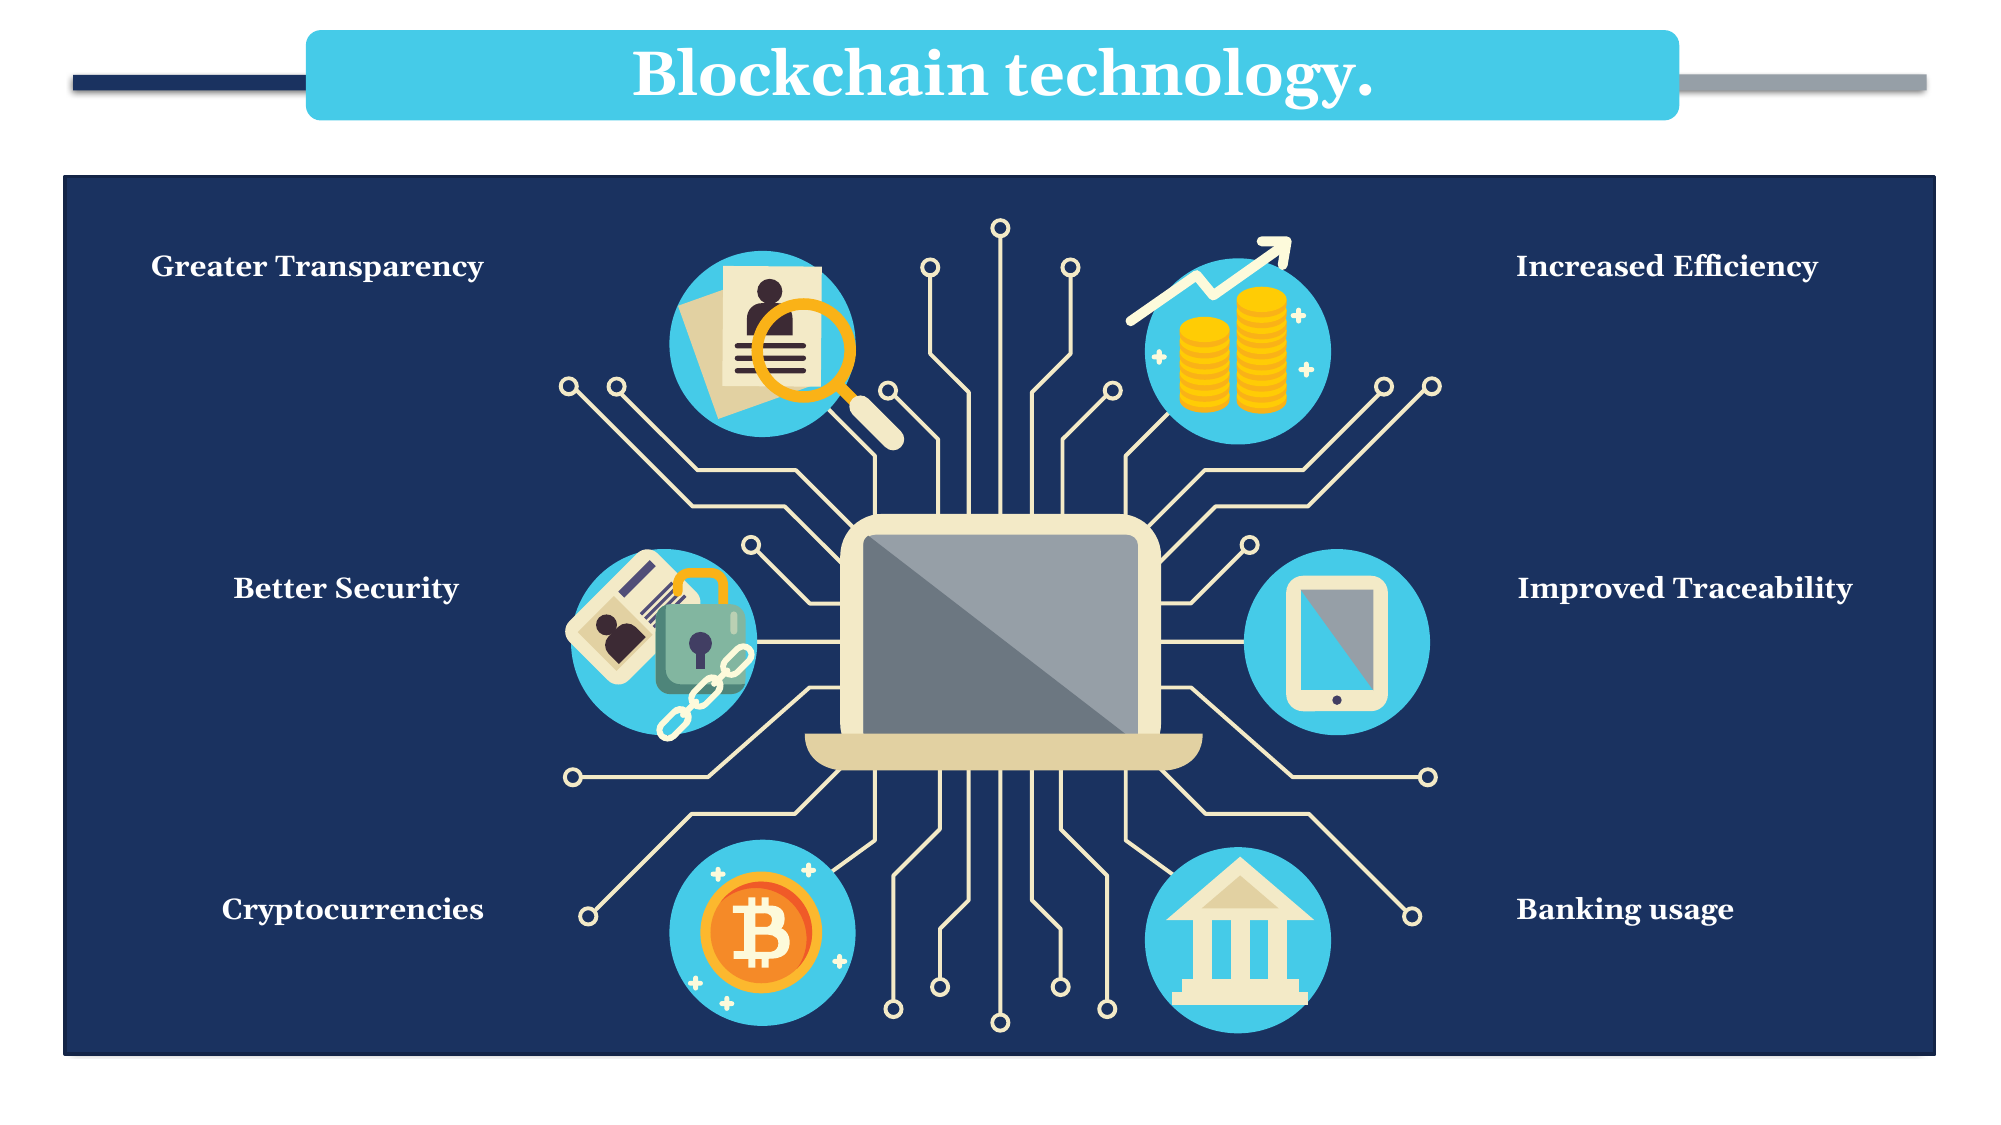

Blockchain technology.

Greater Transparency

Increased Efficiency
Better Security
Improved Traceability

Cryptocurrencies

Banking usage